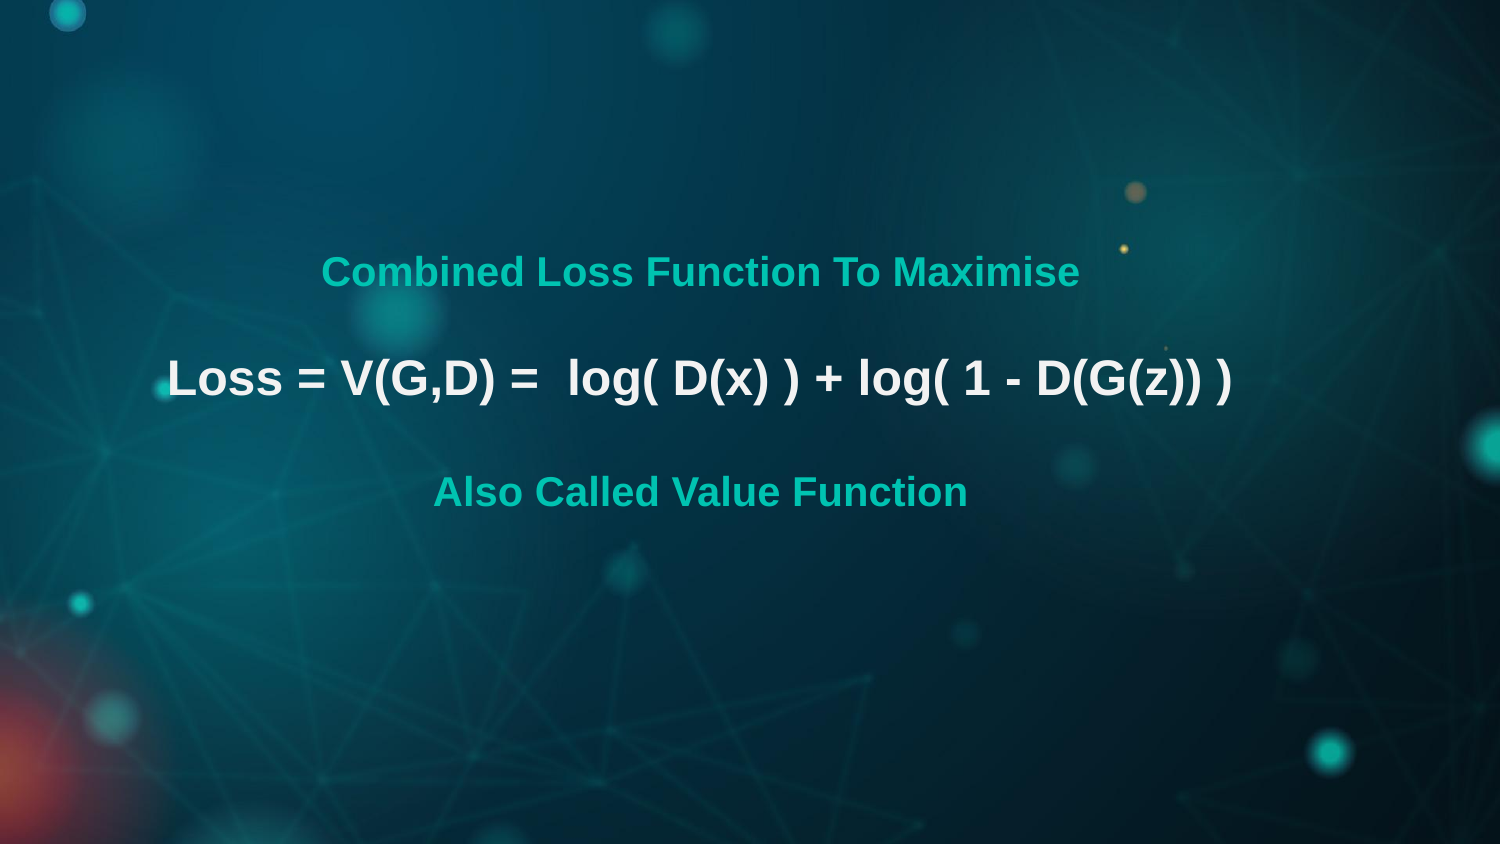

Combined Loss Function To Maximise

Loss = V(G,D) =  log( D(x) ) + log( 1 - D(G(z)) )

Also Called Value Function